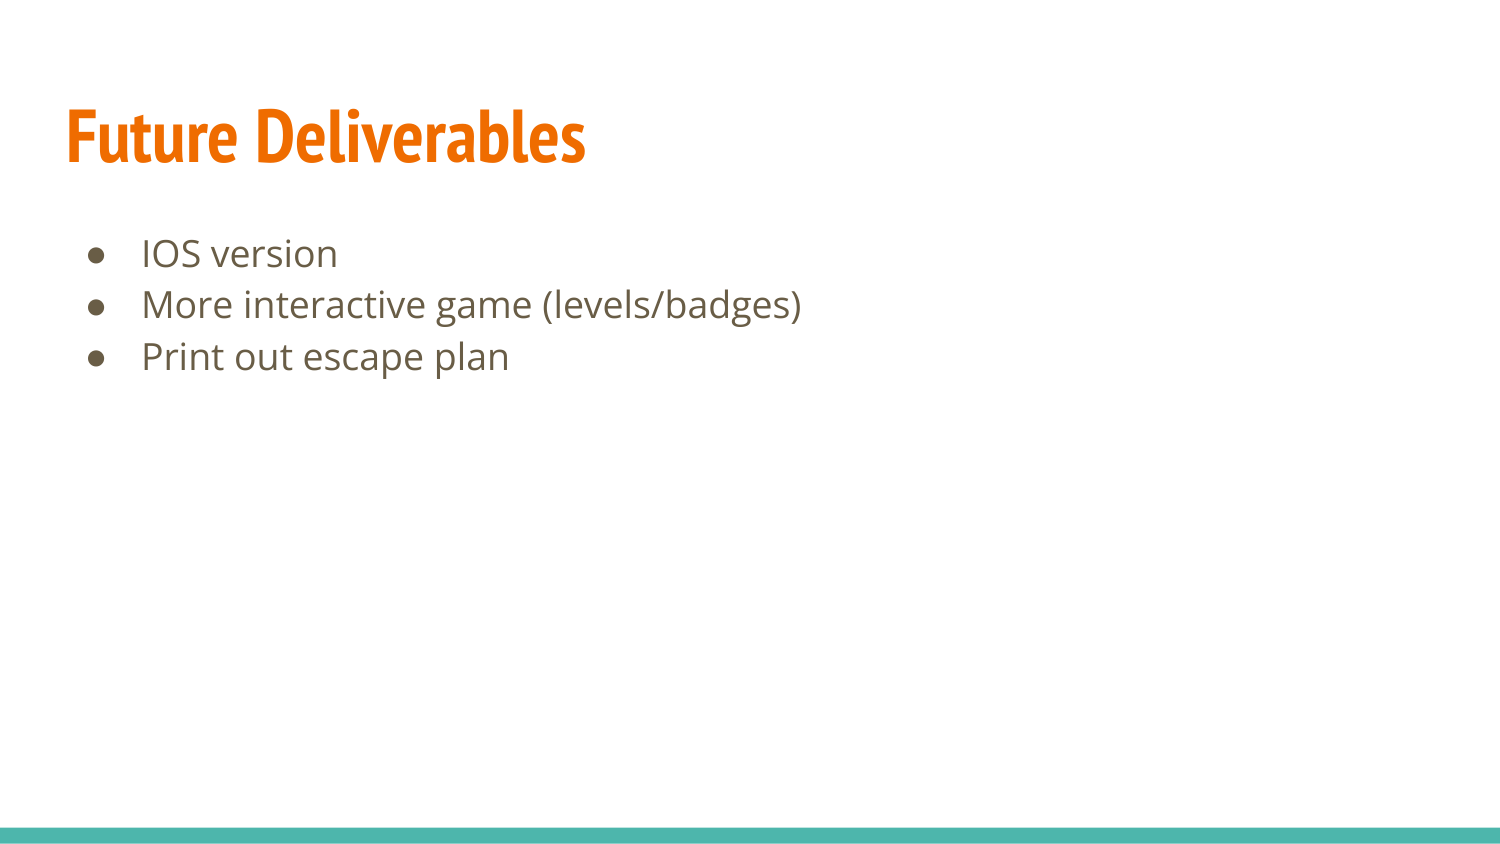

# Future Deliverables
IOS version
More interactive game (levels/badges)
Print out escape plan